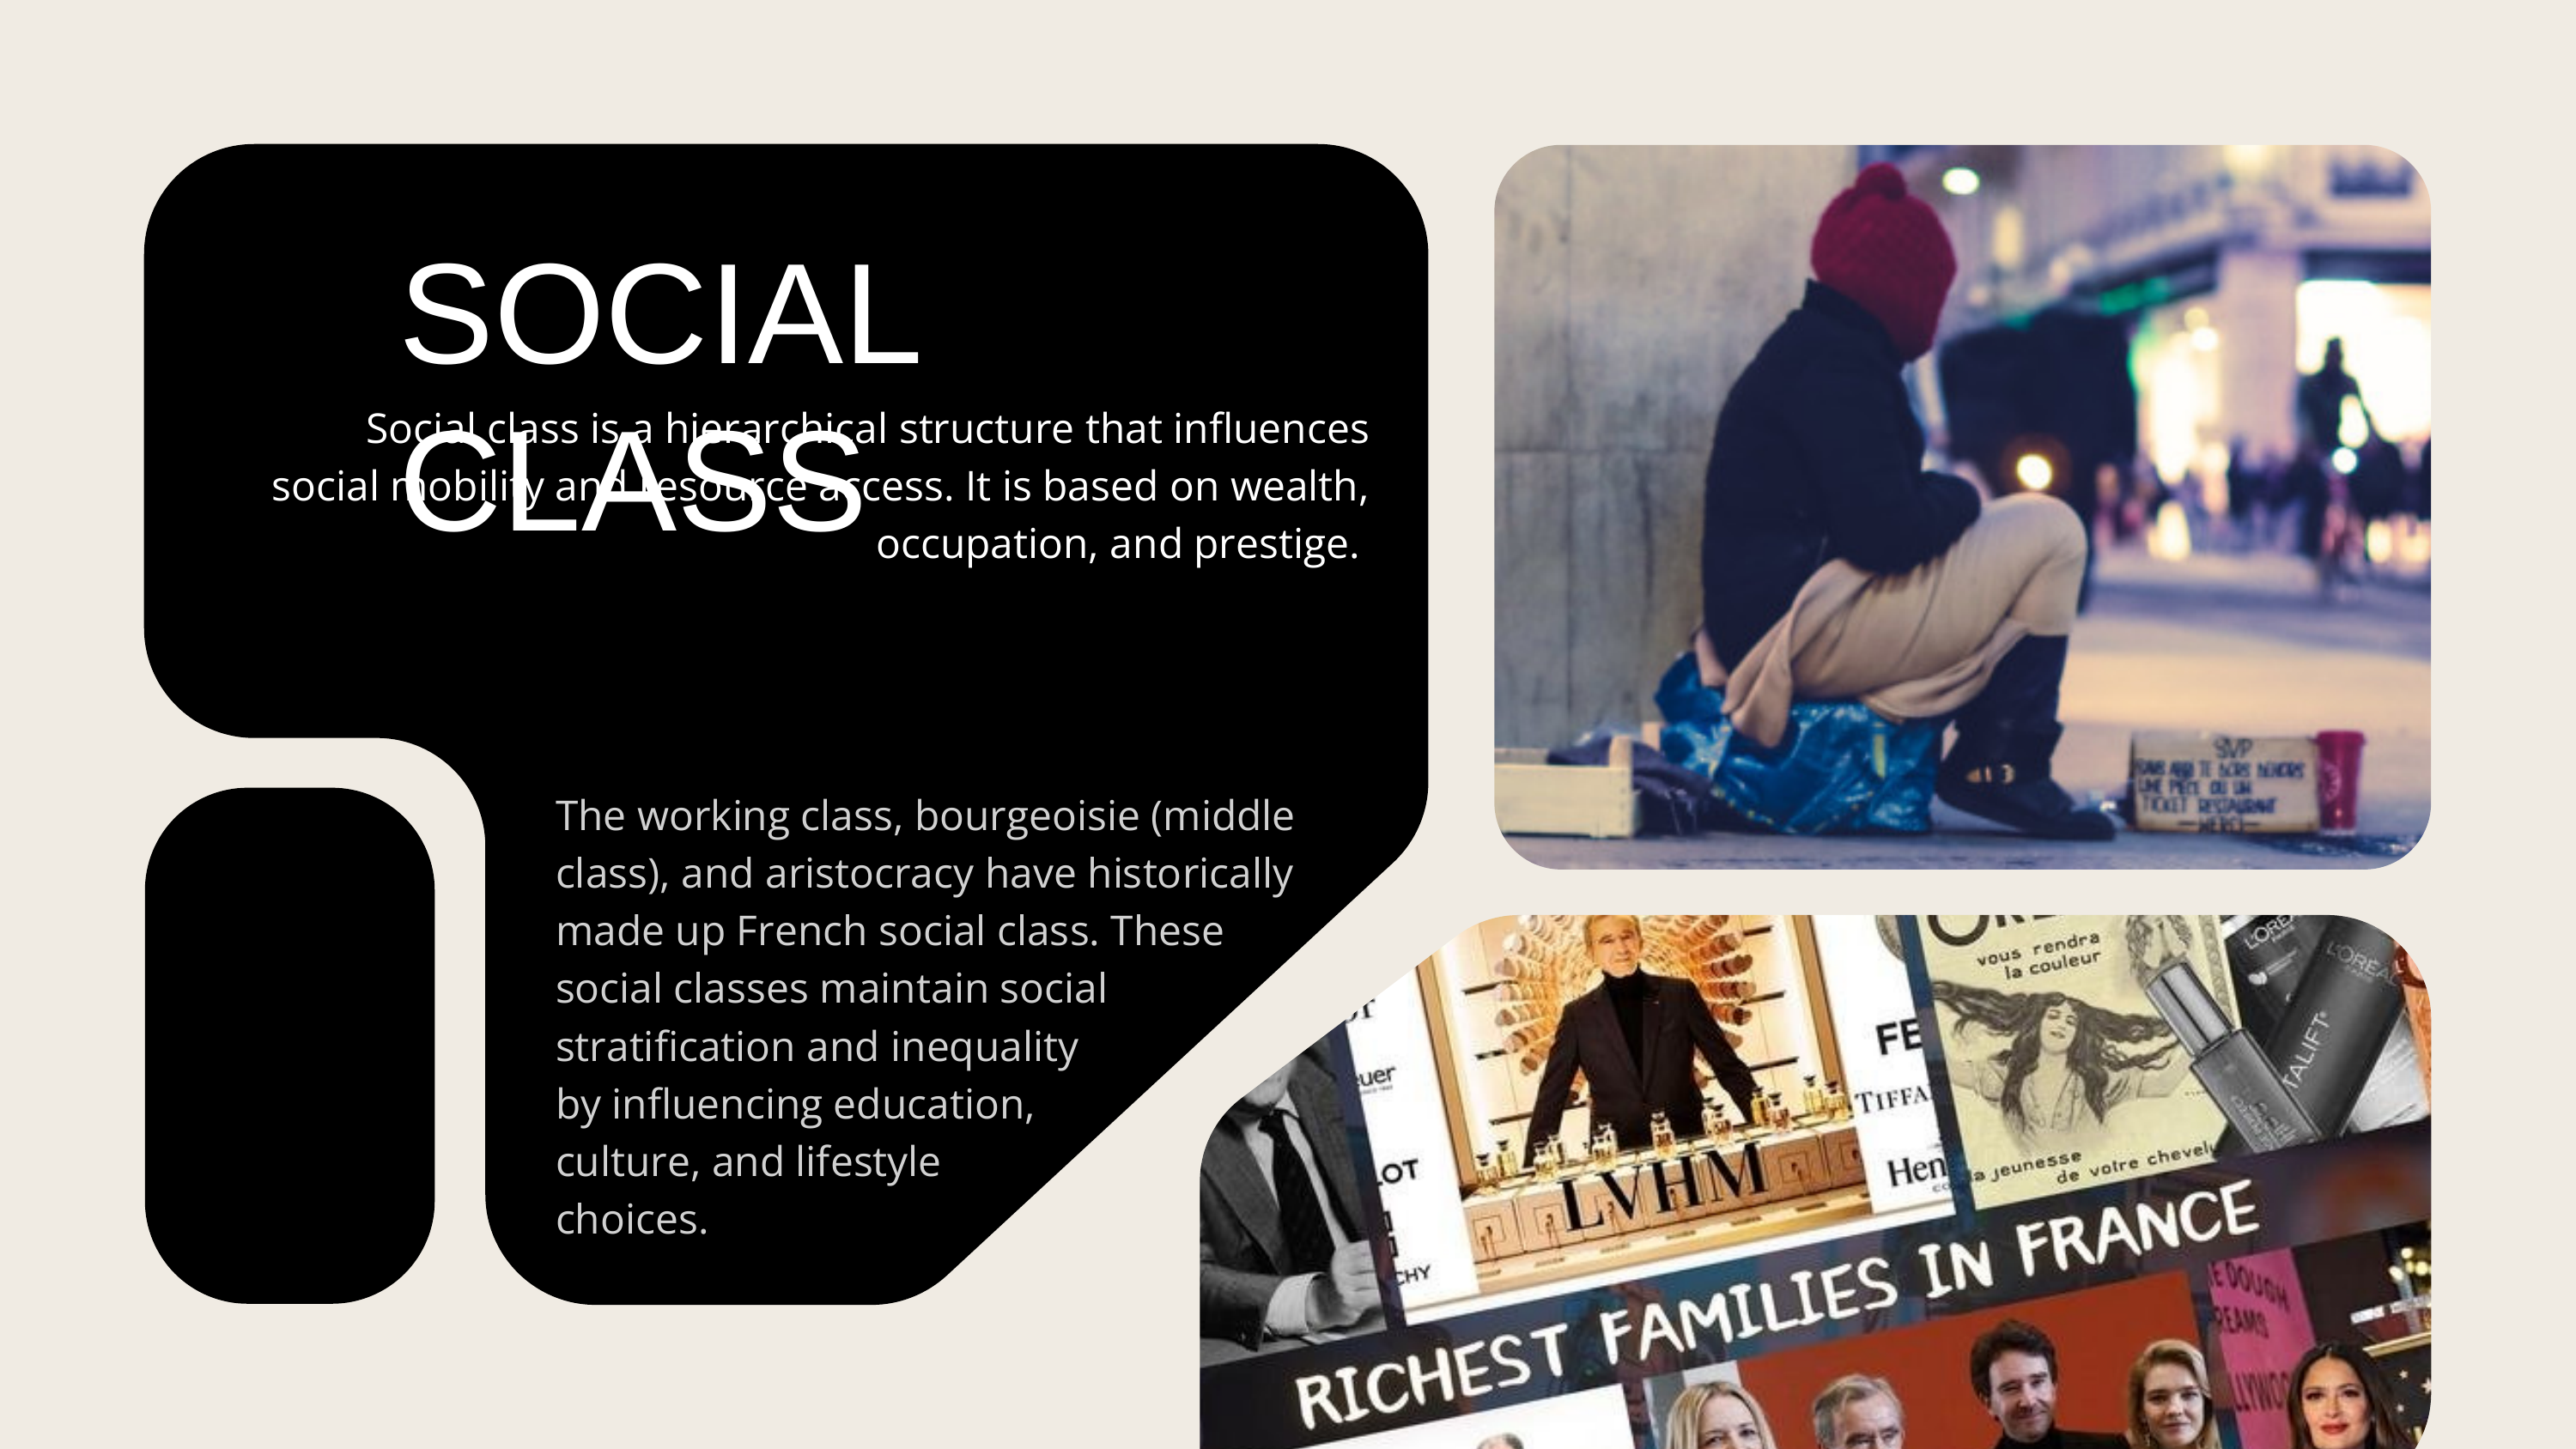

SOCIAL CLASS
Social class is a hierarchical structure that influences social mobility and resource access. It is based on wealth, occupation, and prestige.
The working class, bourgeoisie (middle class), and aristocracy have historically made up French social class. These social classes maintain social
stratification and inequality
by influencing education,
culture, and lifestyle
choices.